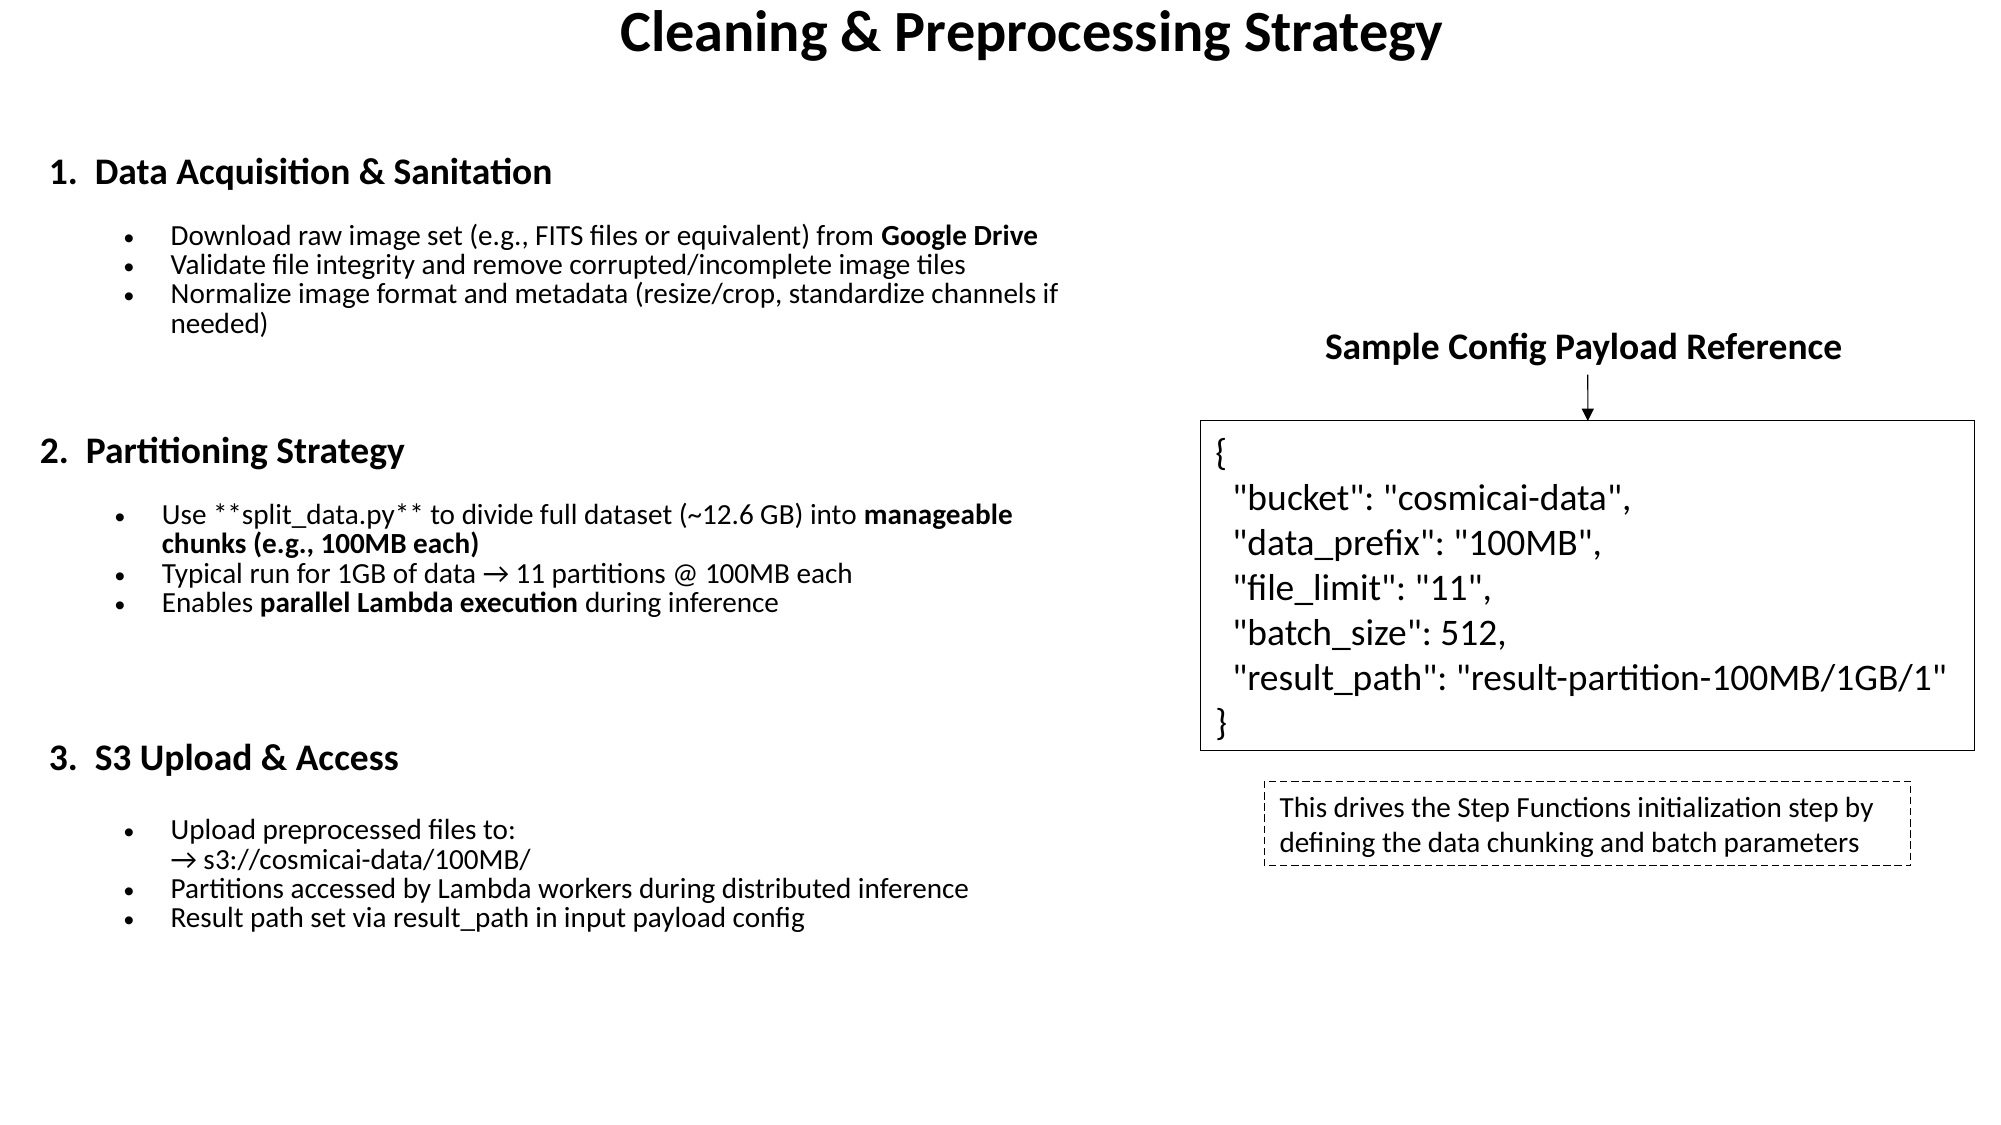

| Cleaning & Preprocessing Strategy |
| --- |
| 1. Data Acquisition & Sanitation Download raw image set (e.g., FITS files or equivalent) from Google Drive Validate file integrity and remove corrupted/incomplete image tiles Normalize image format and metadata (resize/crop, standardize channels if needed) |
| --- |
Sample Config Payload Reference
{
  "bucket": "cosmicai-data",
  "data_prefix": "100MB",
  "file_limit": "11",
  "batch_size": 512,
  "result_path": "result-partition-100MB/1GB/1"
}
| 2. Partitioning Strategy Use \*\*split\_data.py\*\* to divide full dataset (~12.6 GB) into manageable chunks (e.g., 100MB each) Typical run for 1GB of data → 11 partitions @ 100MB each Enables parallel Lambda execution during inference |
| --- |
| 3. S3 Upload & Access Upload preprocessed files to: → s3://cosmicai-data/100MB/ Partitions accessed by Lambda workers during distributed inference Result path set via result\_path in input payload config |
| --- |
This drives the Step Functions initialization step by defining the data chunking and batch parameters